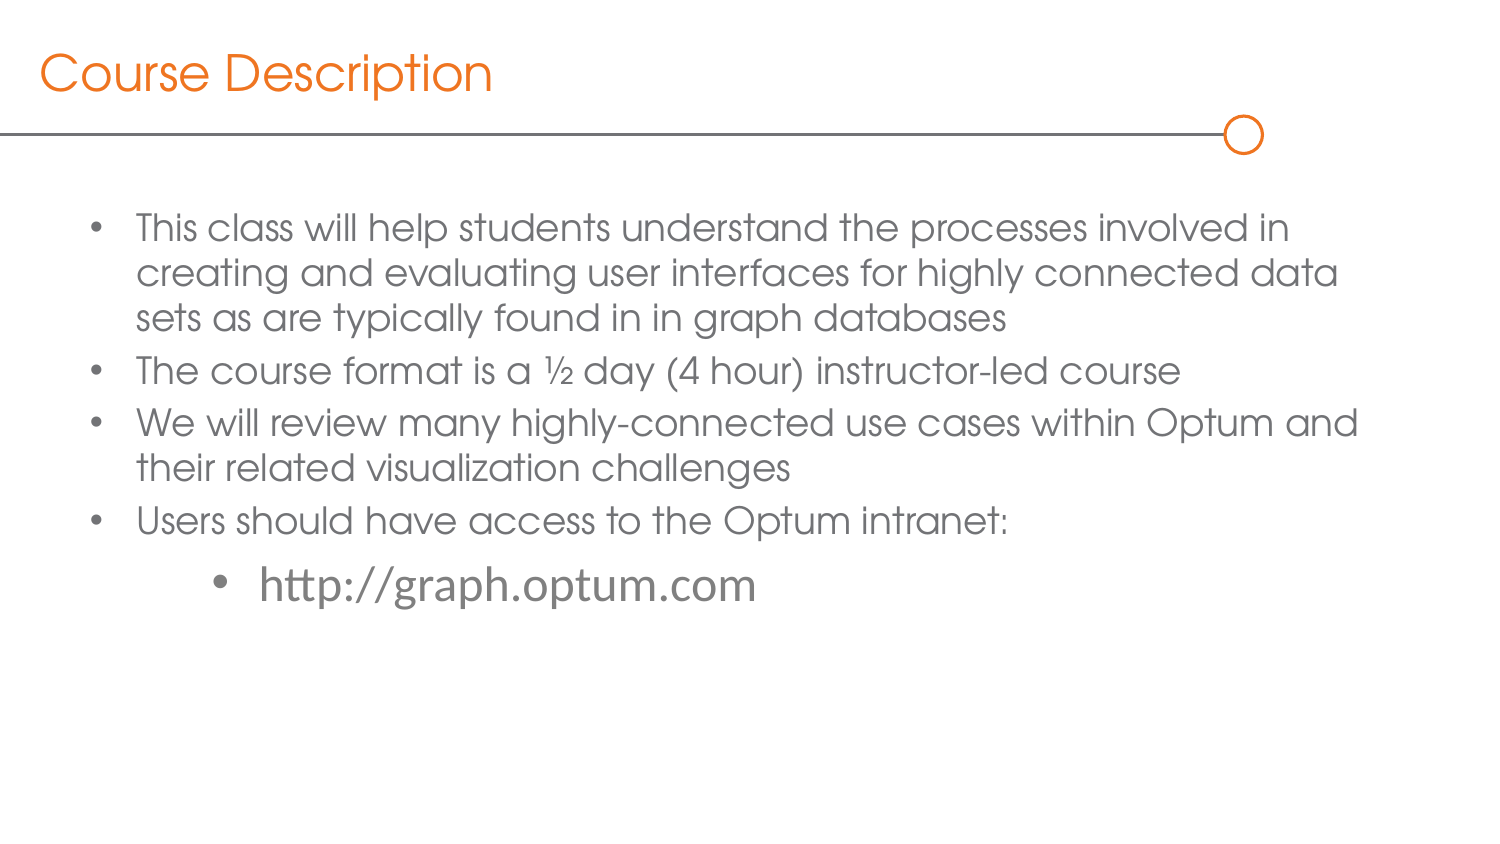

Course Description
This class will help students understand the processes involved in creating and evaluating user interfaces for highly connected data sets as are typically found in in graph databases
The course format is a ½ day (4 hour) instructor-led course
We will review many highly-connected use cases within Optum and their related visualization challenges
Users should have access to the Optum intranet:
http://graph.optum.com